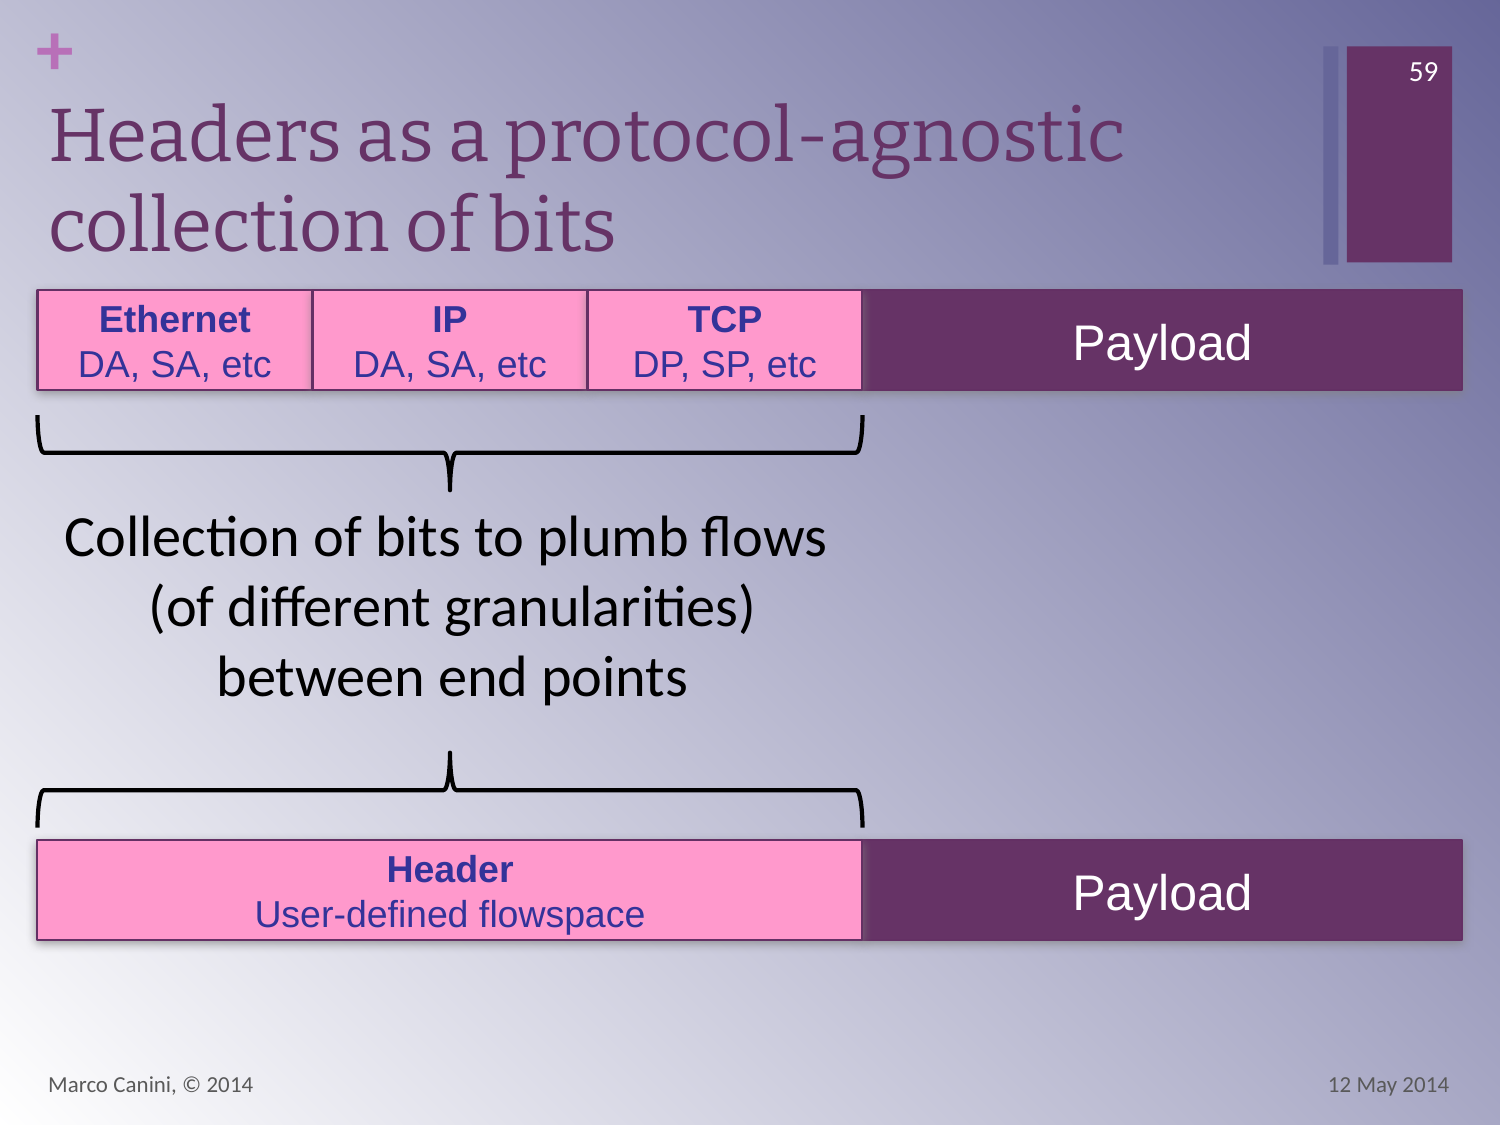

59

# Headers as a protocol-agnostic collection of bits
Ethernet
DA, SA, etc
IP
DA, SA, etc
TCP
DP, SP, etc
Payload

Collection of bits to plumb flows
(of different granularities)
between end points
Header
User-defined flowspace
Payload
Marco Canini, © 2014
12 May 2014